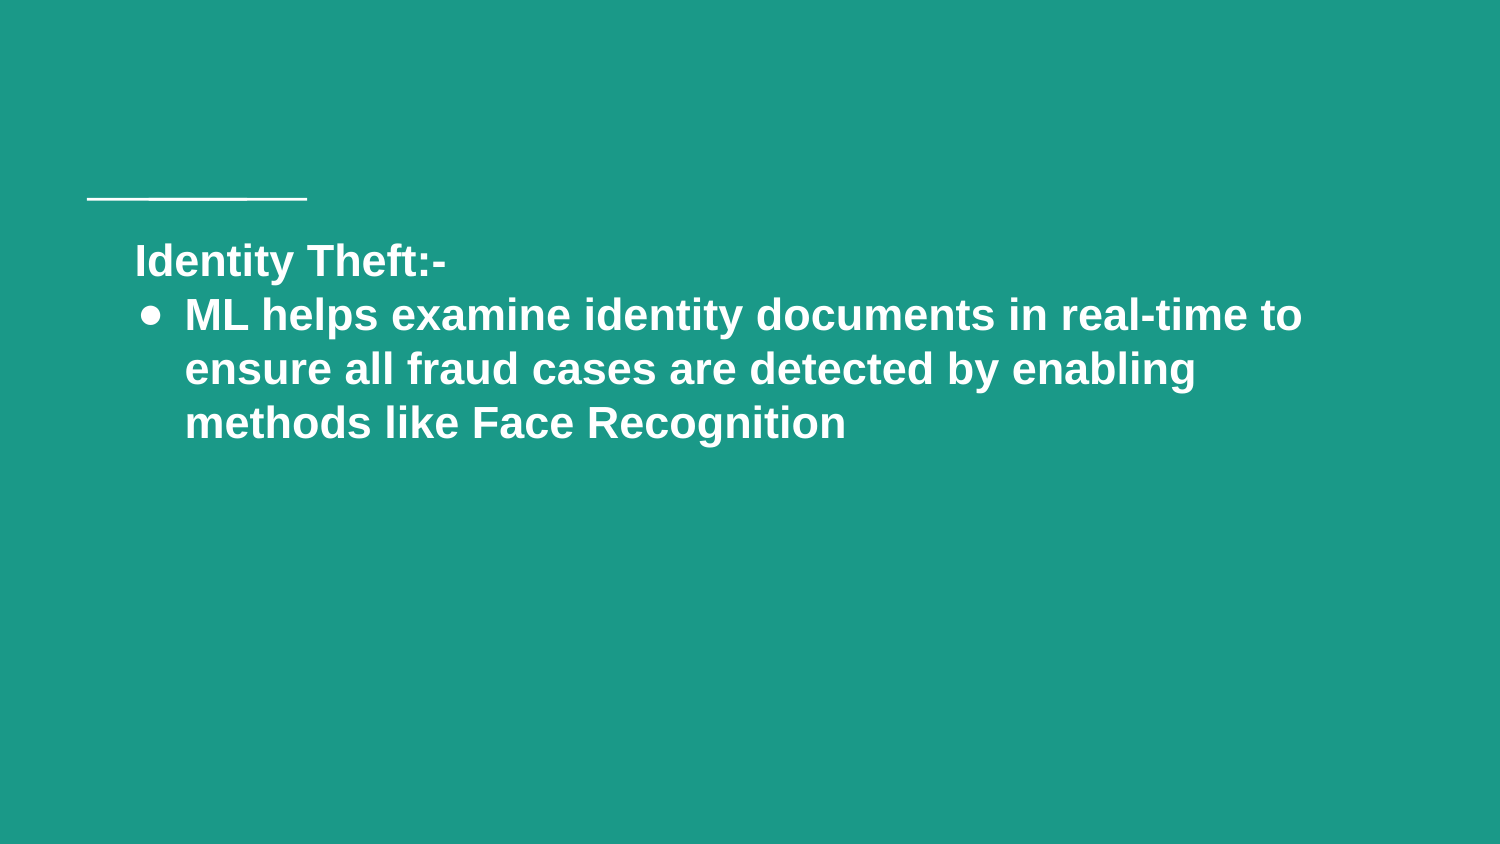

# Identity Theft:-
ML helps examine identity documents in real-time to ensure all fraud cases are detected by enabling methods like Face Recognition